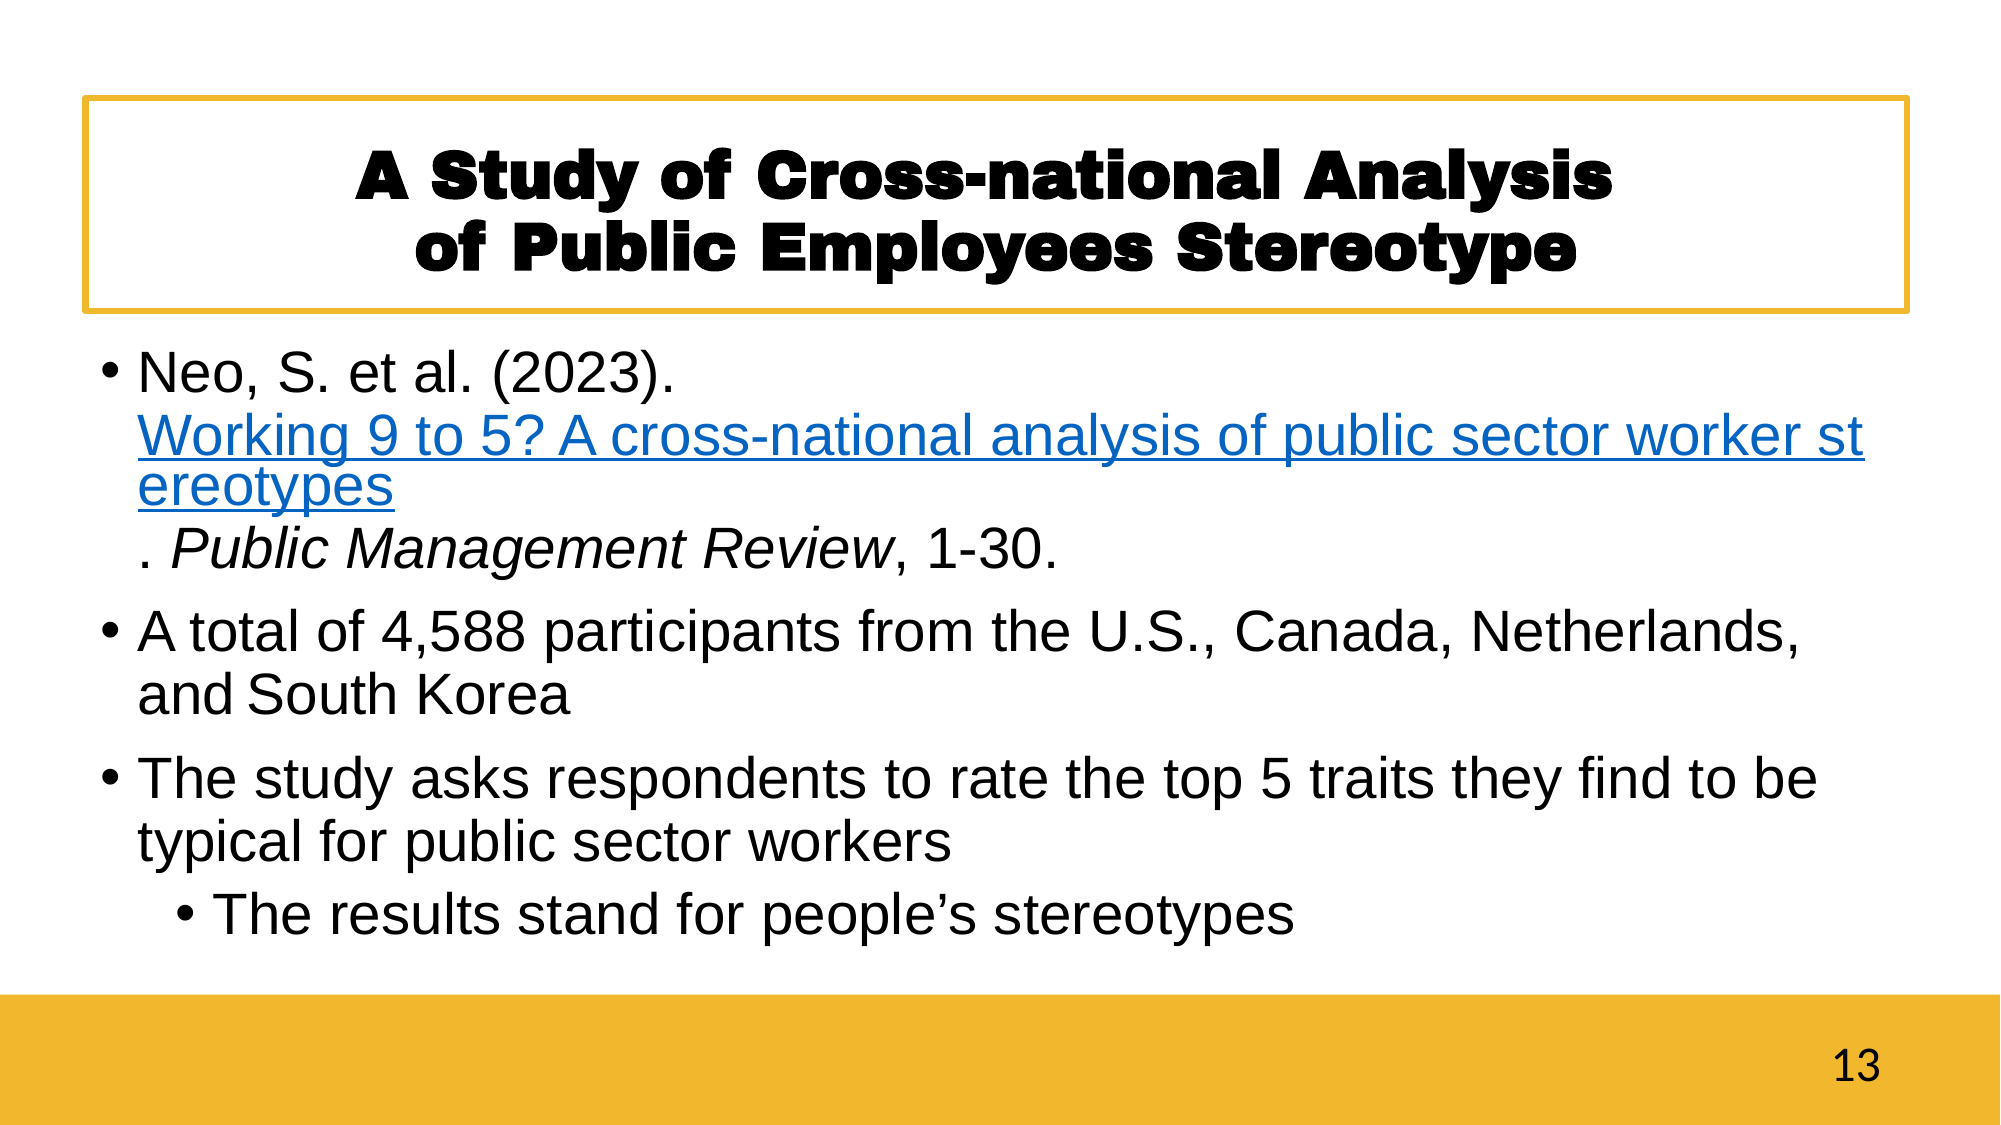

A Study of Cross-national Analysis
of Public Employees Stereotype
Neo, S. et al. (2023). Working 9 to 5? A cross-national analysis of public sector worker stereotypes. Public Management Review, 1-30.
A total of 4,588 participants from the U.S., Canada, Netherlands, and South Korea
The study asks respondents to rate the top 5 traits they find to be typical for public sector workers
The results stand for people’s stereotypes